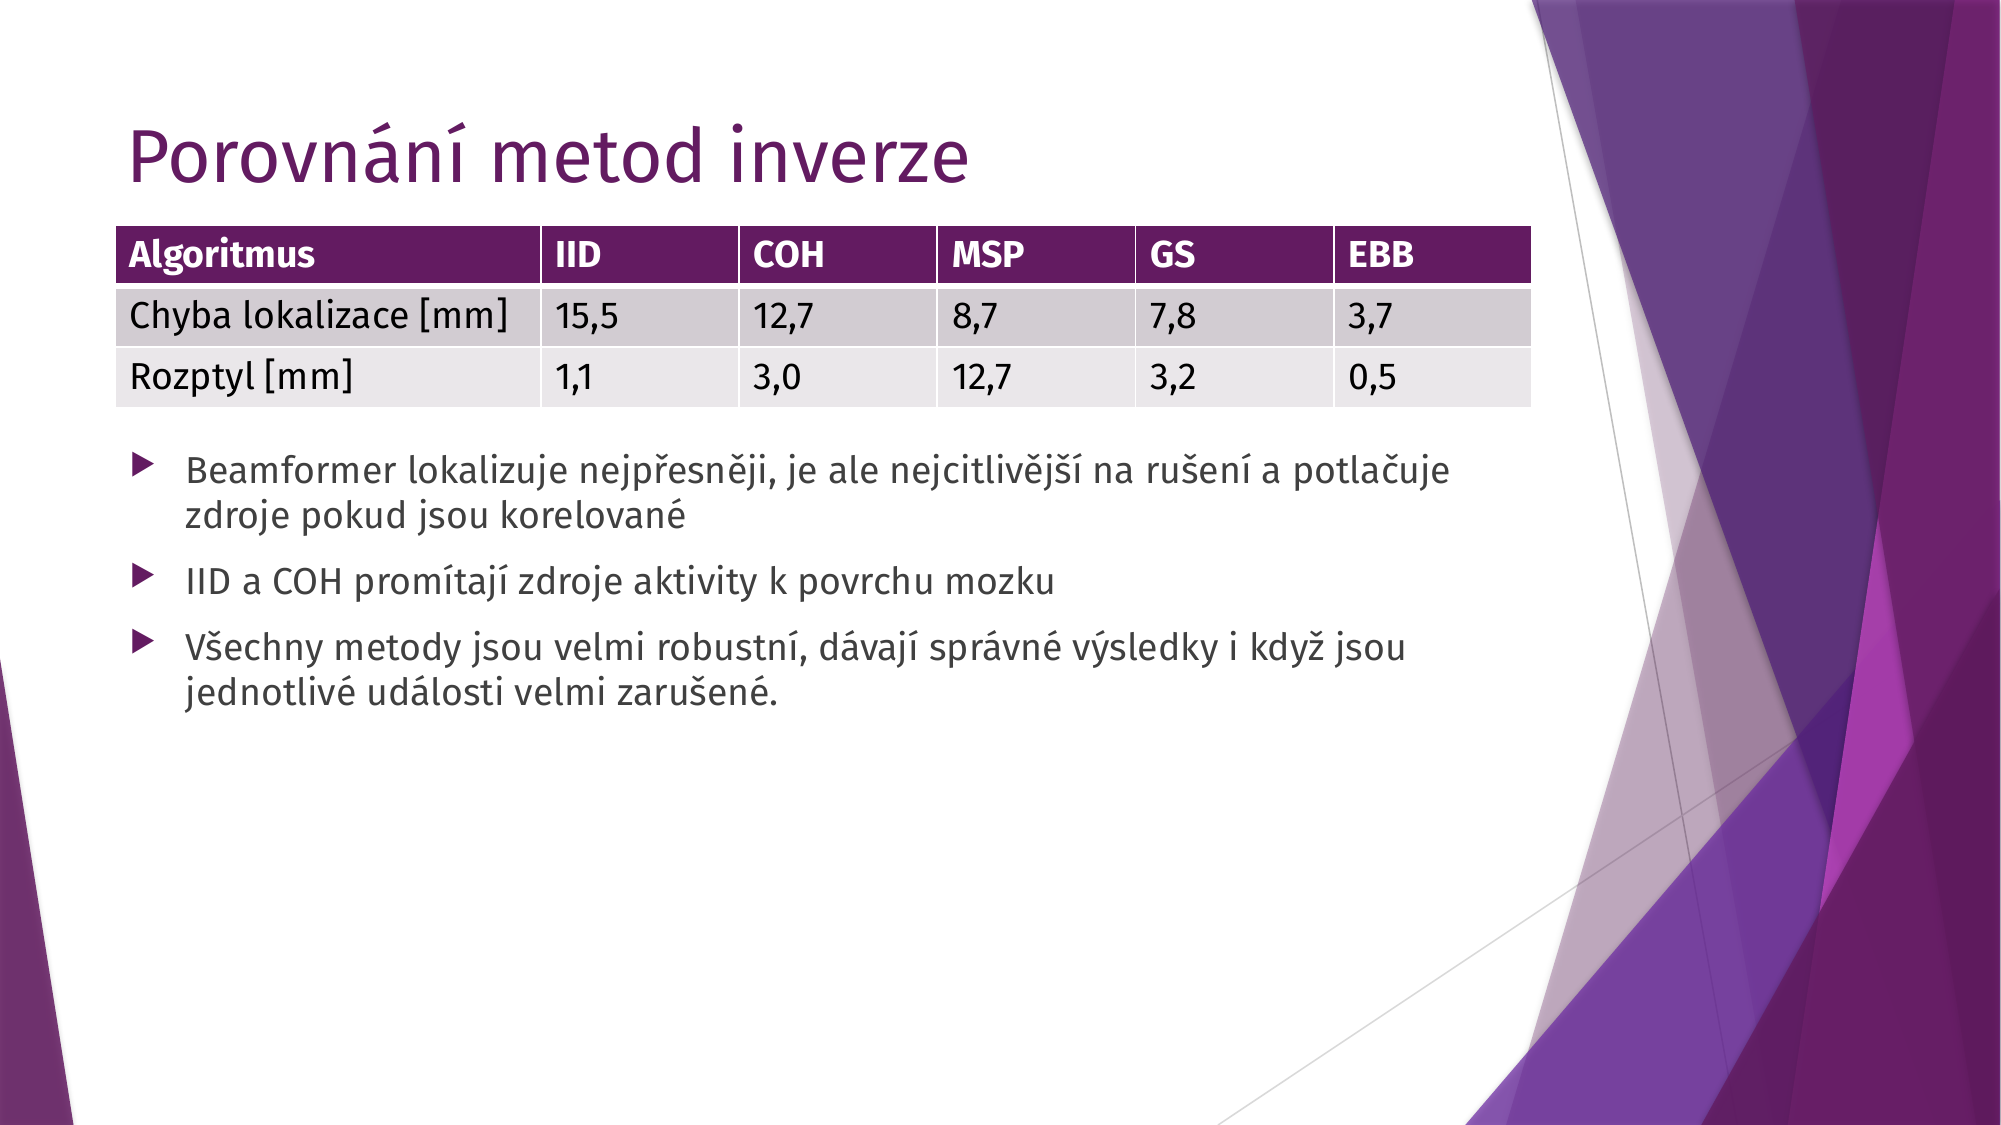

# Porovnání metod inverze

| Algoritmus | IID | COH | MSP | GS | EBB |
| --- | --- | --- | --- | --- | --- |
| Chyba lokalizace [mm] | 15,5 | 12,7 | 8,7 | 7,8 | 3,7 |
| Rozptyl [mm] | 1,1 | 3,0 | 12,7 | 3,2 | 0,5 |
Beamformer lokalizuje nejpřesněji, je ale nejcitlivější na rušení a potlačuje zdroje pokud jsou korelované
IID a COH promítají zdroje aktivity k povrchu mozku
Všechny metody jsou velmi robustní, dávají správné výsledky i když jsou jednotlivé události velmi zarušené.